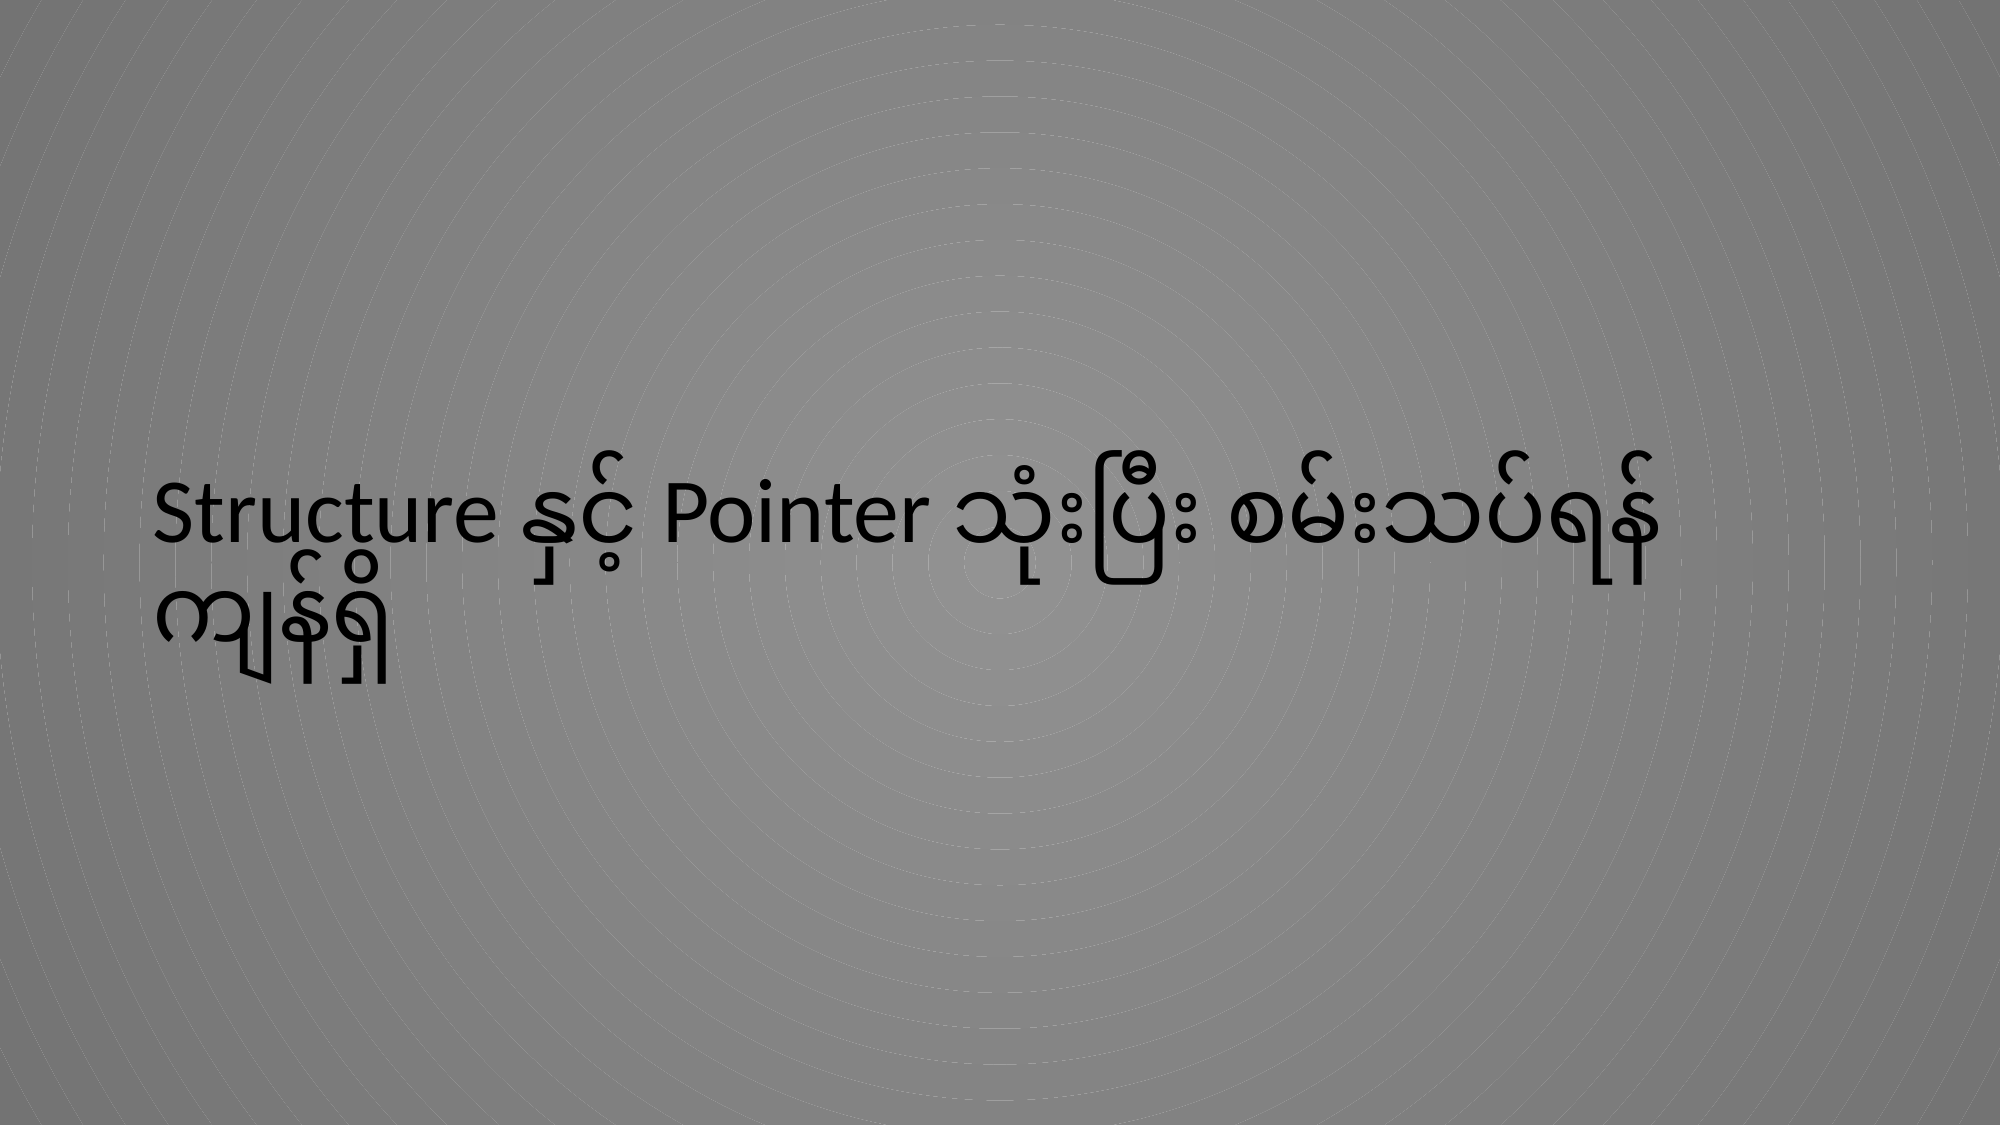

# Structure နှင့် Pointer သုံးပြီး စမ်းသပ်ရန် ကျန်ရှိ